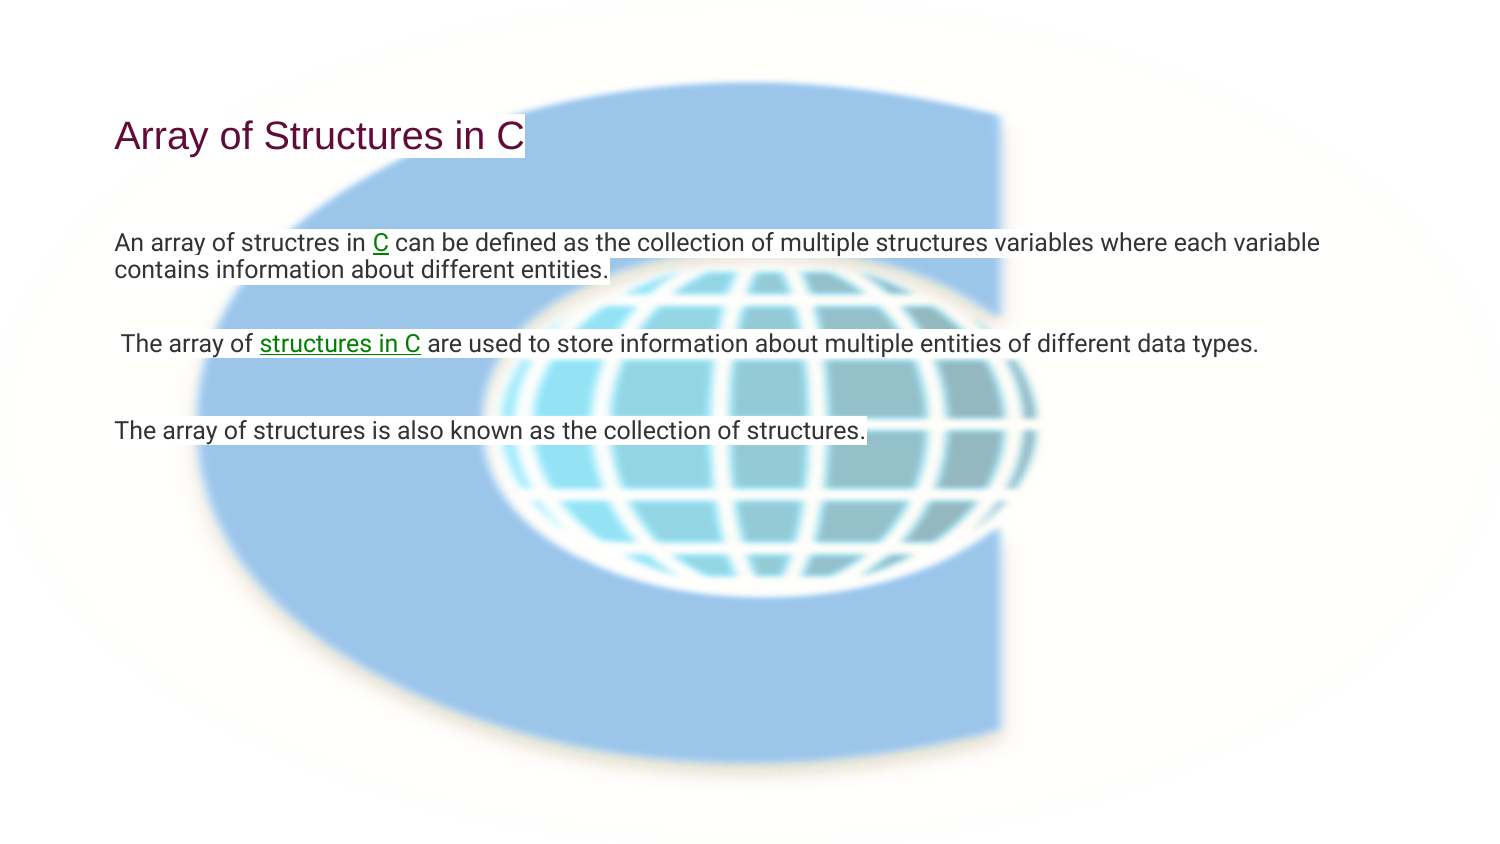

# Array of Structures in C
An array of structres in C can be defined as the collection of multiple structures variables where each variable contains information about different entities.
 The array of structures in C are used to store information about multiple entities of different data types.

The array of structures is also known as the collection of structures.